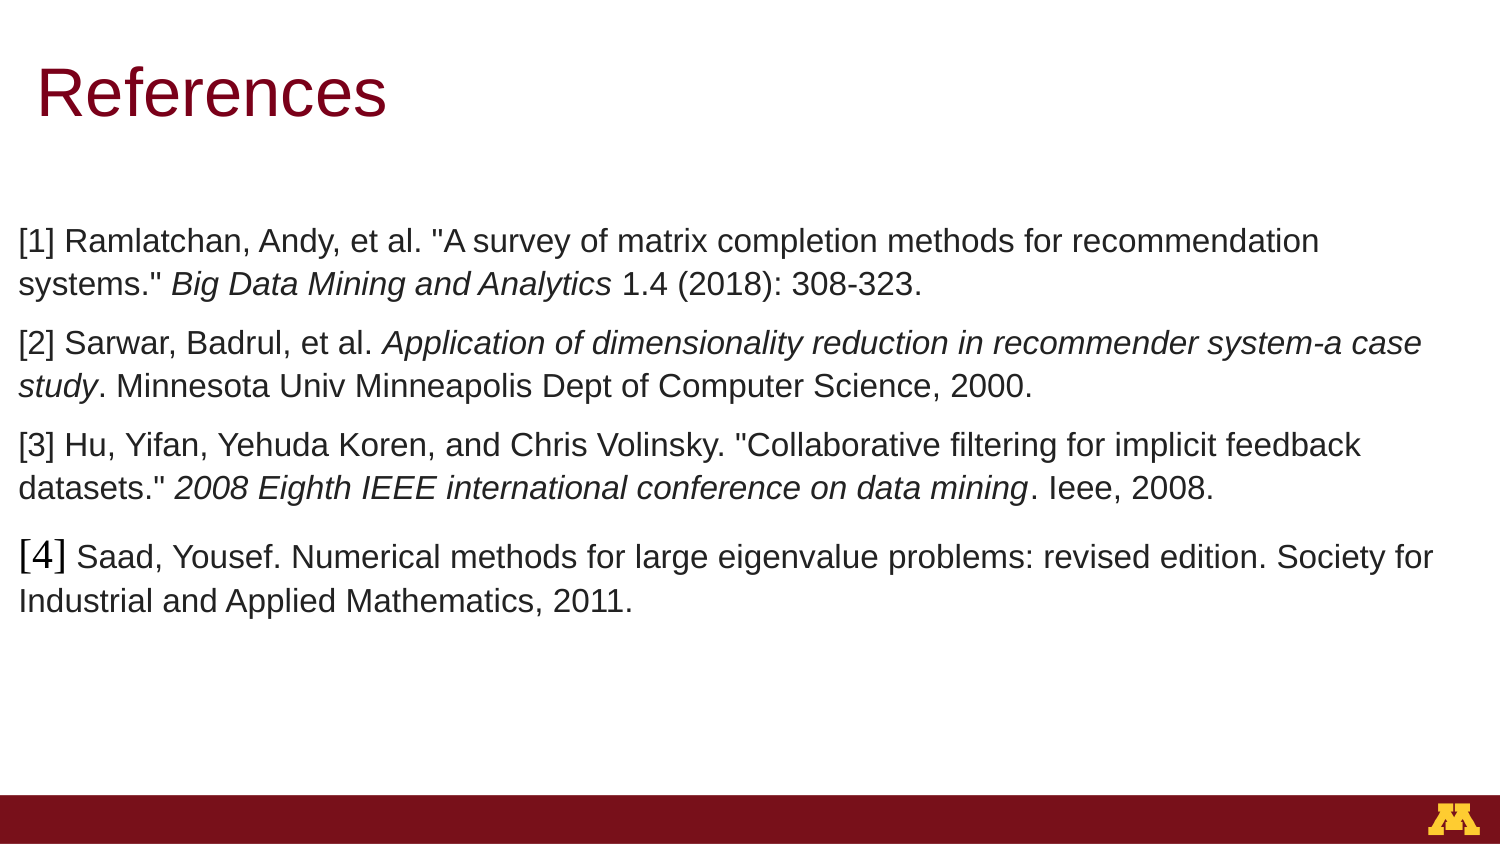

# References
[1] Ramlatchan, Andy, et al. "A survey of matrix completion methods for recommendation systems." Big Data Mining and Analytics 1.4 (2018): 308-323.
[2] Sarwar, Badrul, et al. Application of dimensionality reduction in recommender system-a case study. Minnesota Univ Minneapolis Dept of Computer Science, 2000.
[3] Hu, Yifan, Yehuda Koren, and Chris Volinsky. "Collaborative filtering for implicit feedback datasets." 2008 Eighth IEEE international conference on data mining. Ieee, 2008.
[4] Saad, Yousef. Numerical methods for large eigenvalue problems: revised edition. Society for Industrial and Applied Mathematics, 2011.